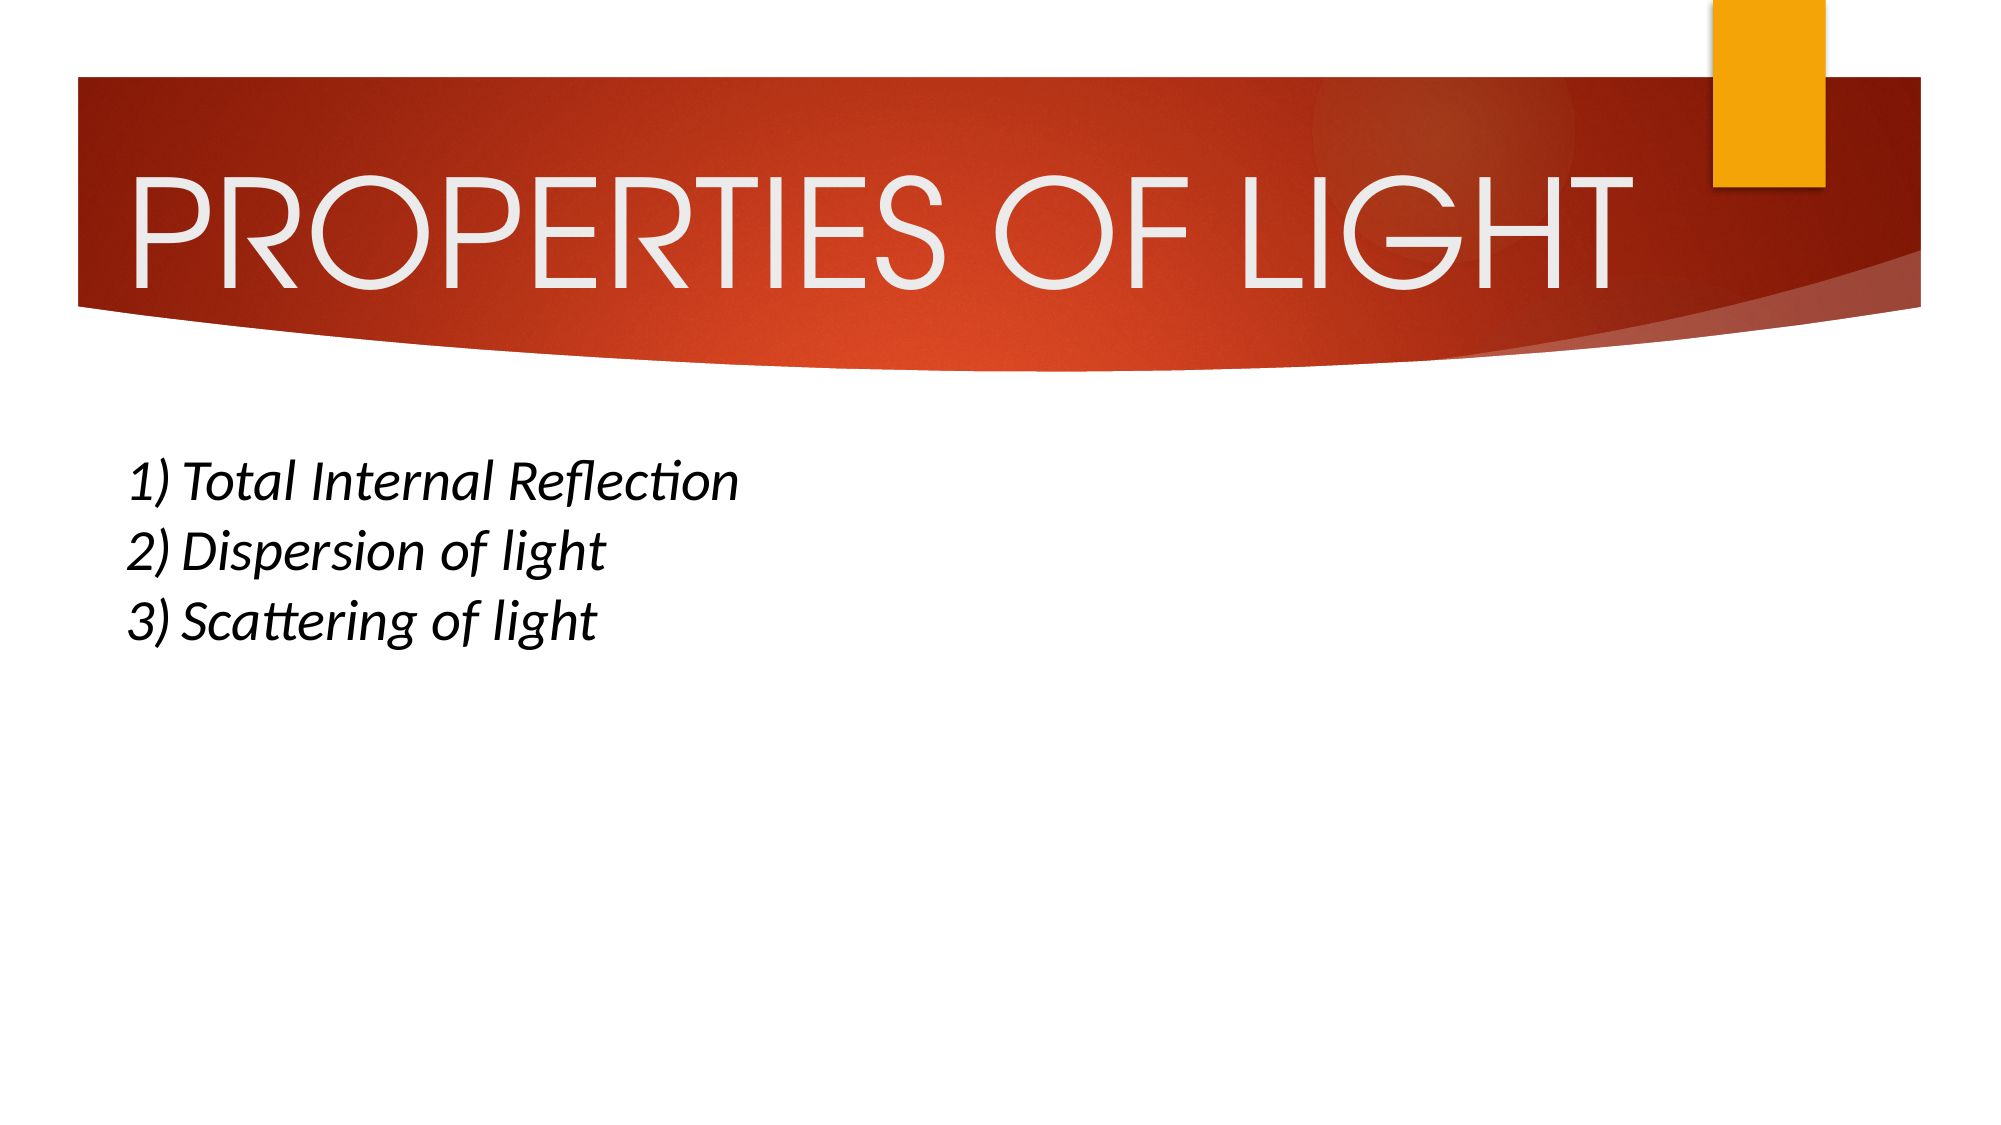

# PROPERTIES OF LIGHT
Total Internal Reflection
Dispersion of light
Scattering of light